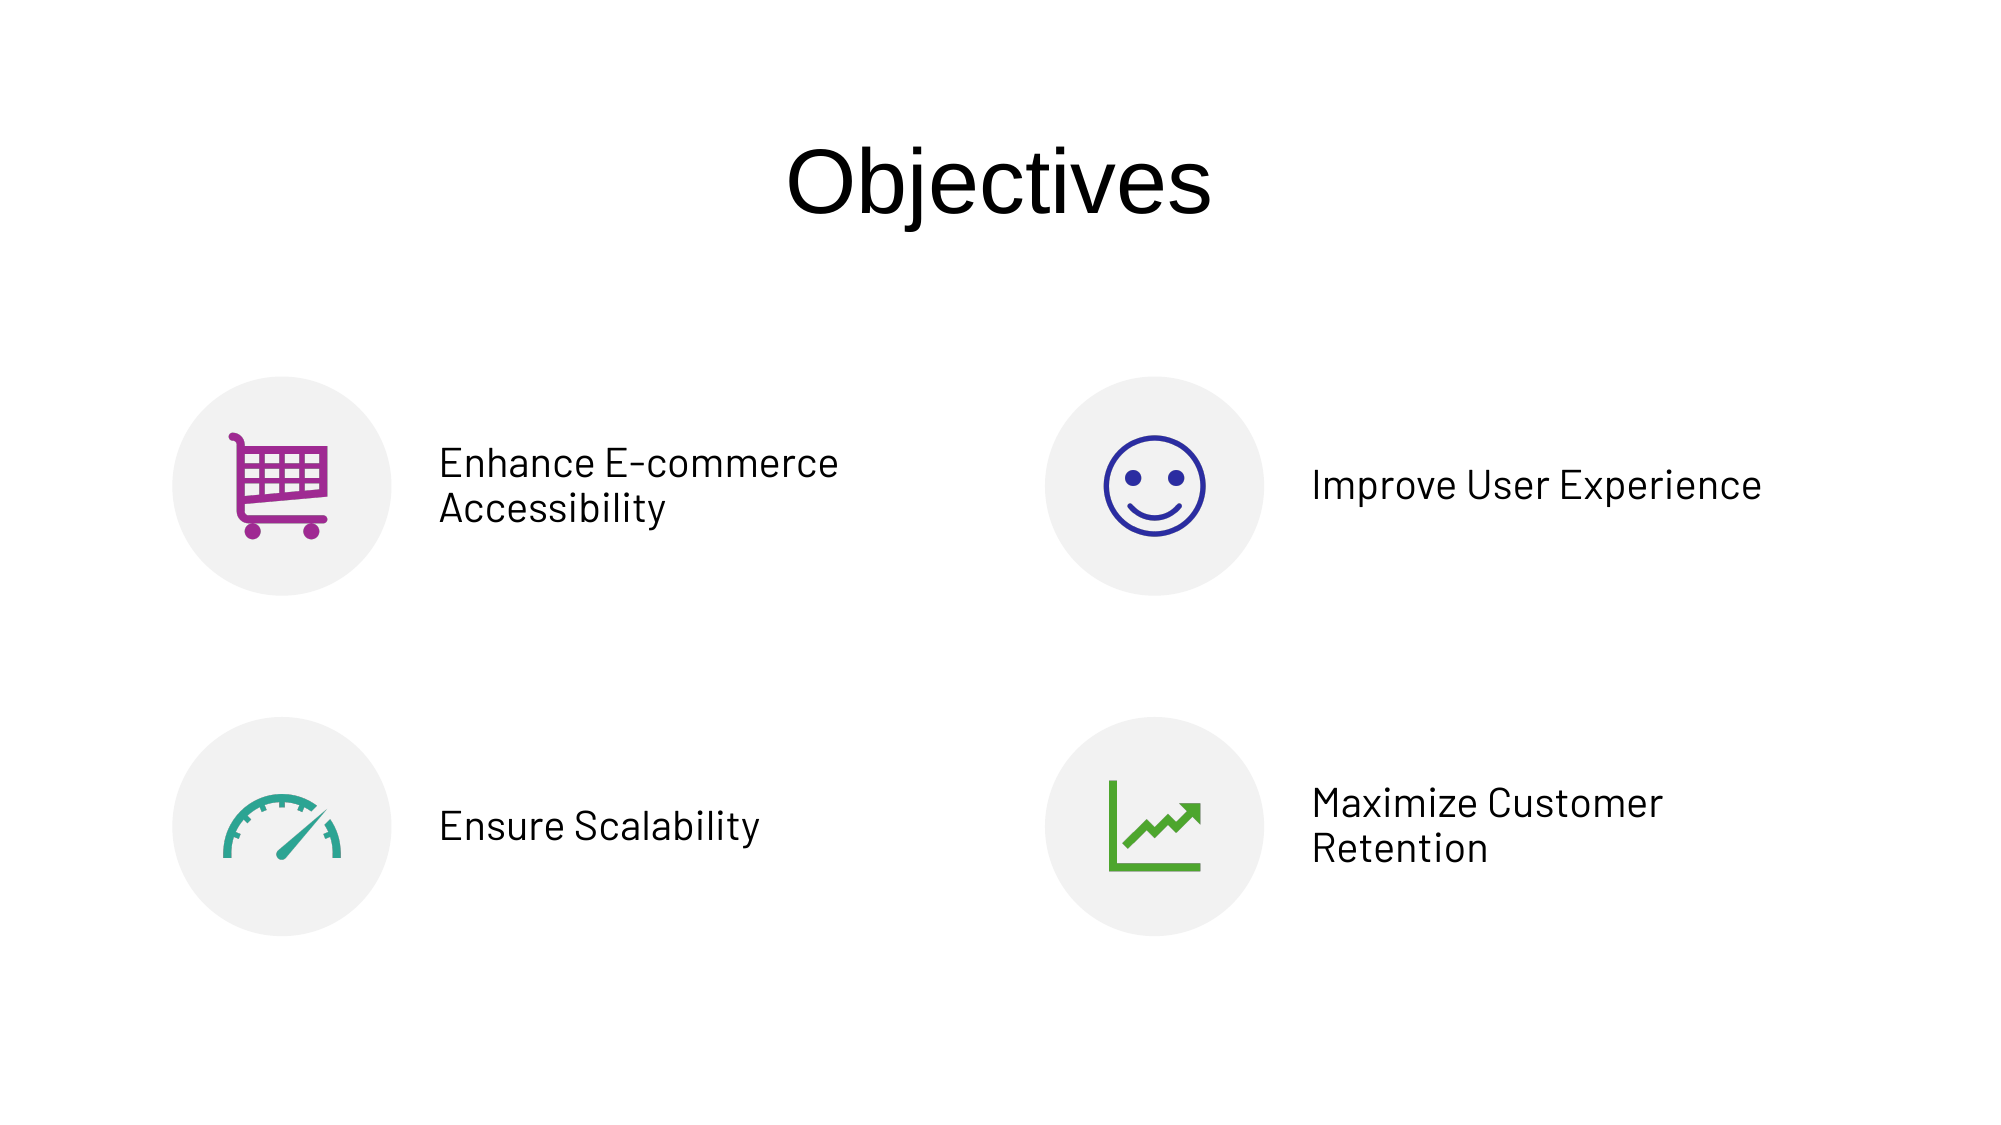

# Objectives
Enhance E-commerce Accessibility
Improve User Experience
Ensure Scalability
Maximize Customer Retention